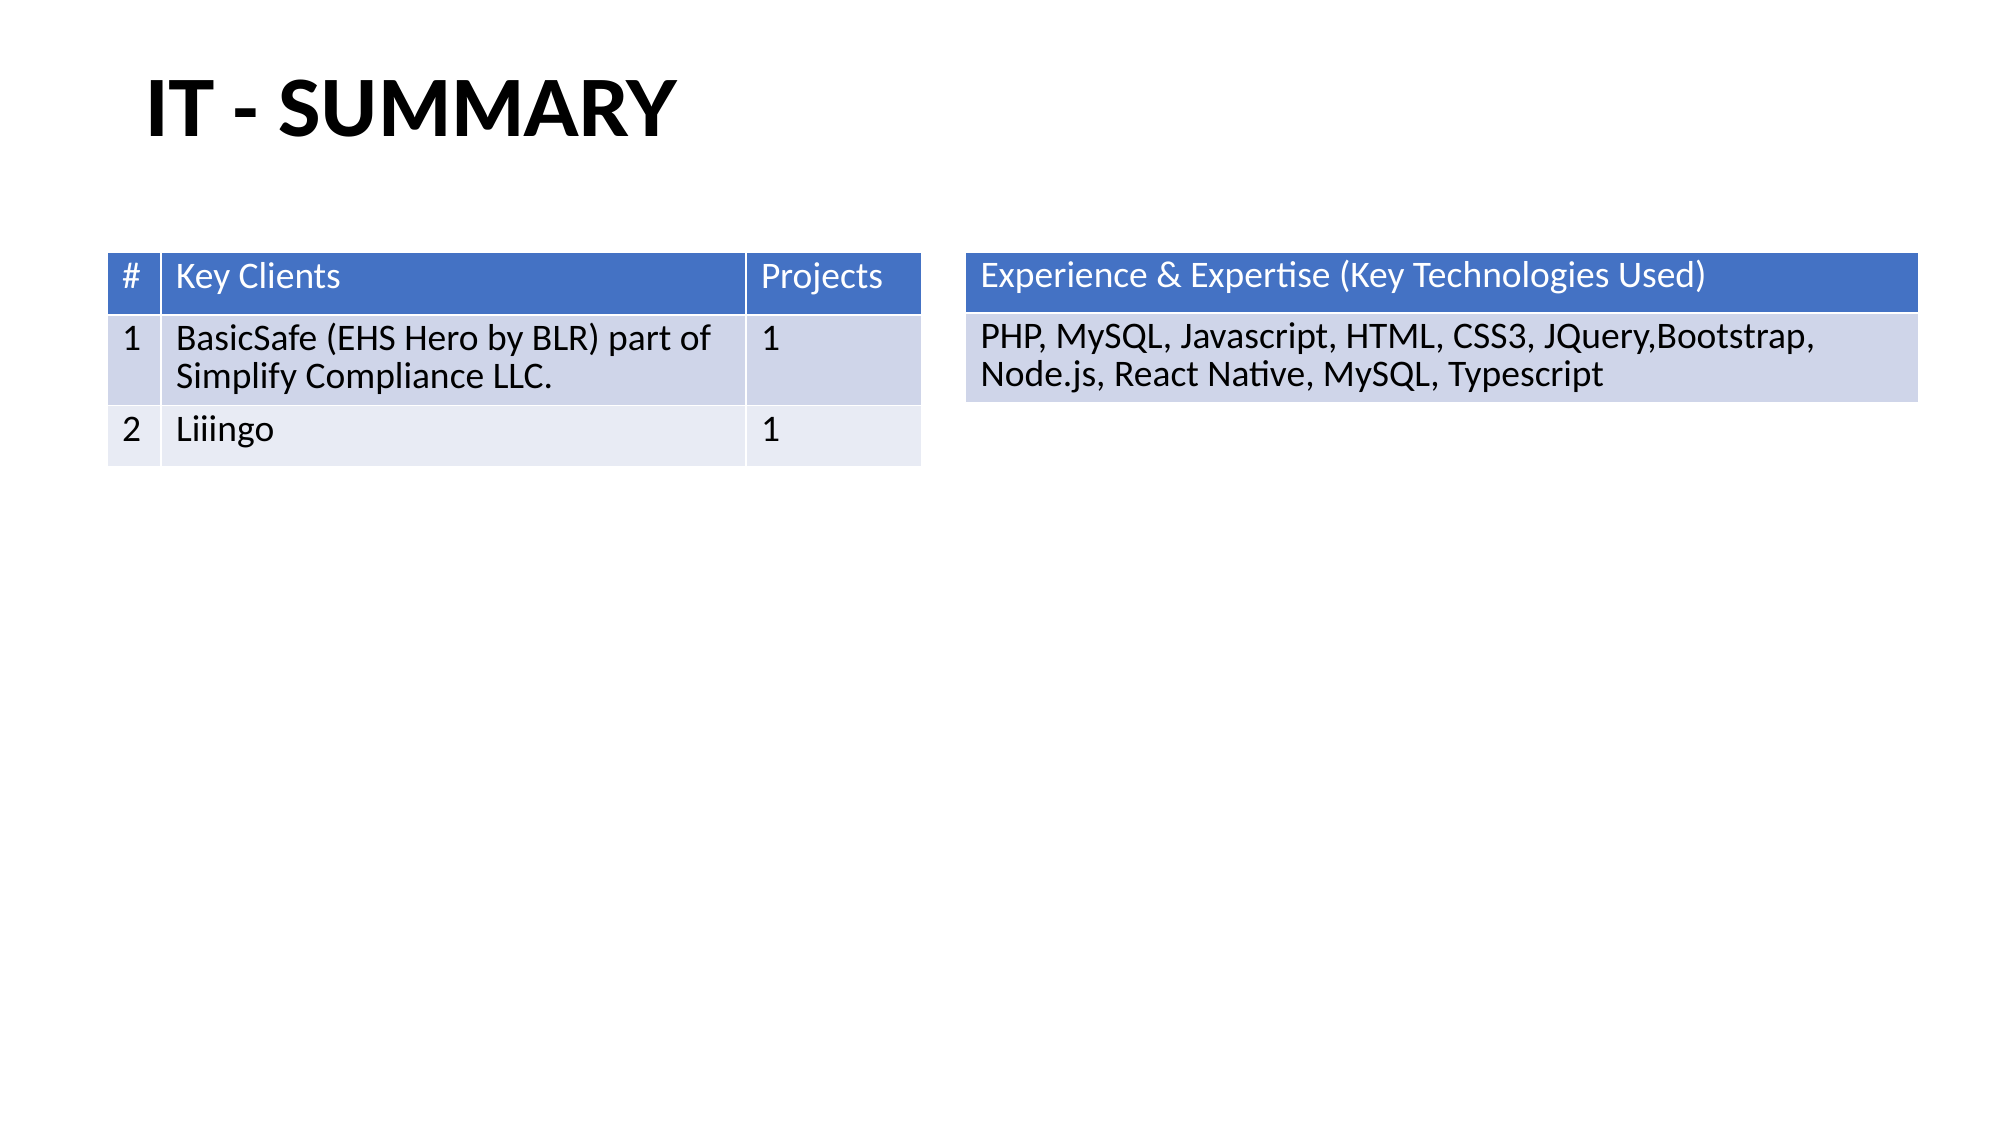

# IT - SUMMARY
| Experience & Expertise (Key Technologies Used) |
| --- |
| PHP, MySQL, Javascript, HTML, CSS3, JQuery,Bootstrap, Node.js, React Native, MySQL, Typescript |
| # | Key Clients | Projects |
| --- | --- | --- |
| 1 | BasicSafe (EHS Hero by BLR) part of Simplify Compliance LLC. | 1 |
| 2 | Liiingo | 1 |